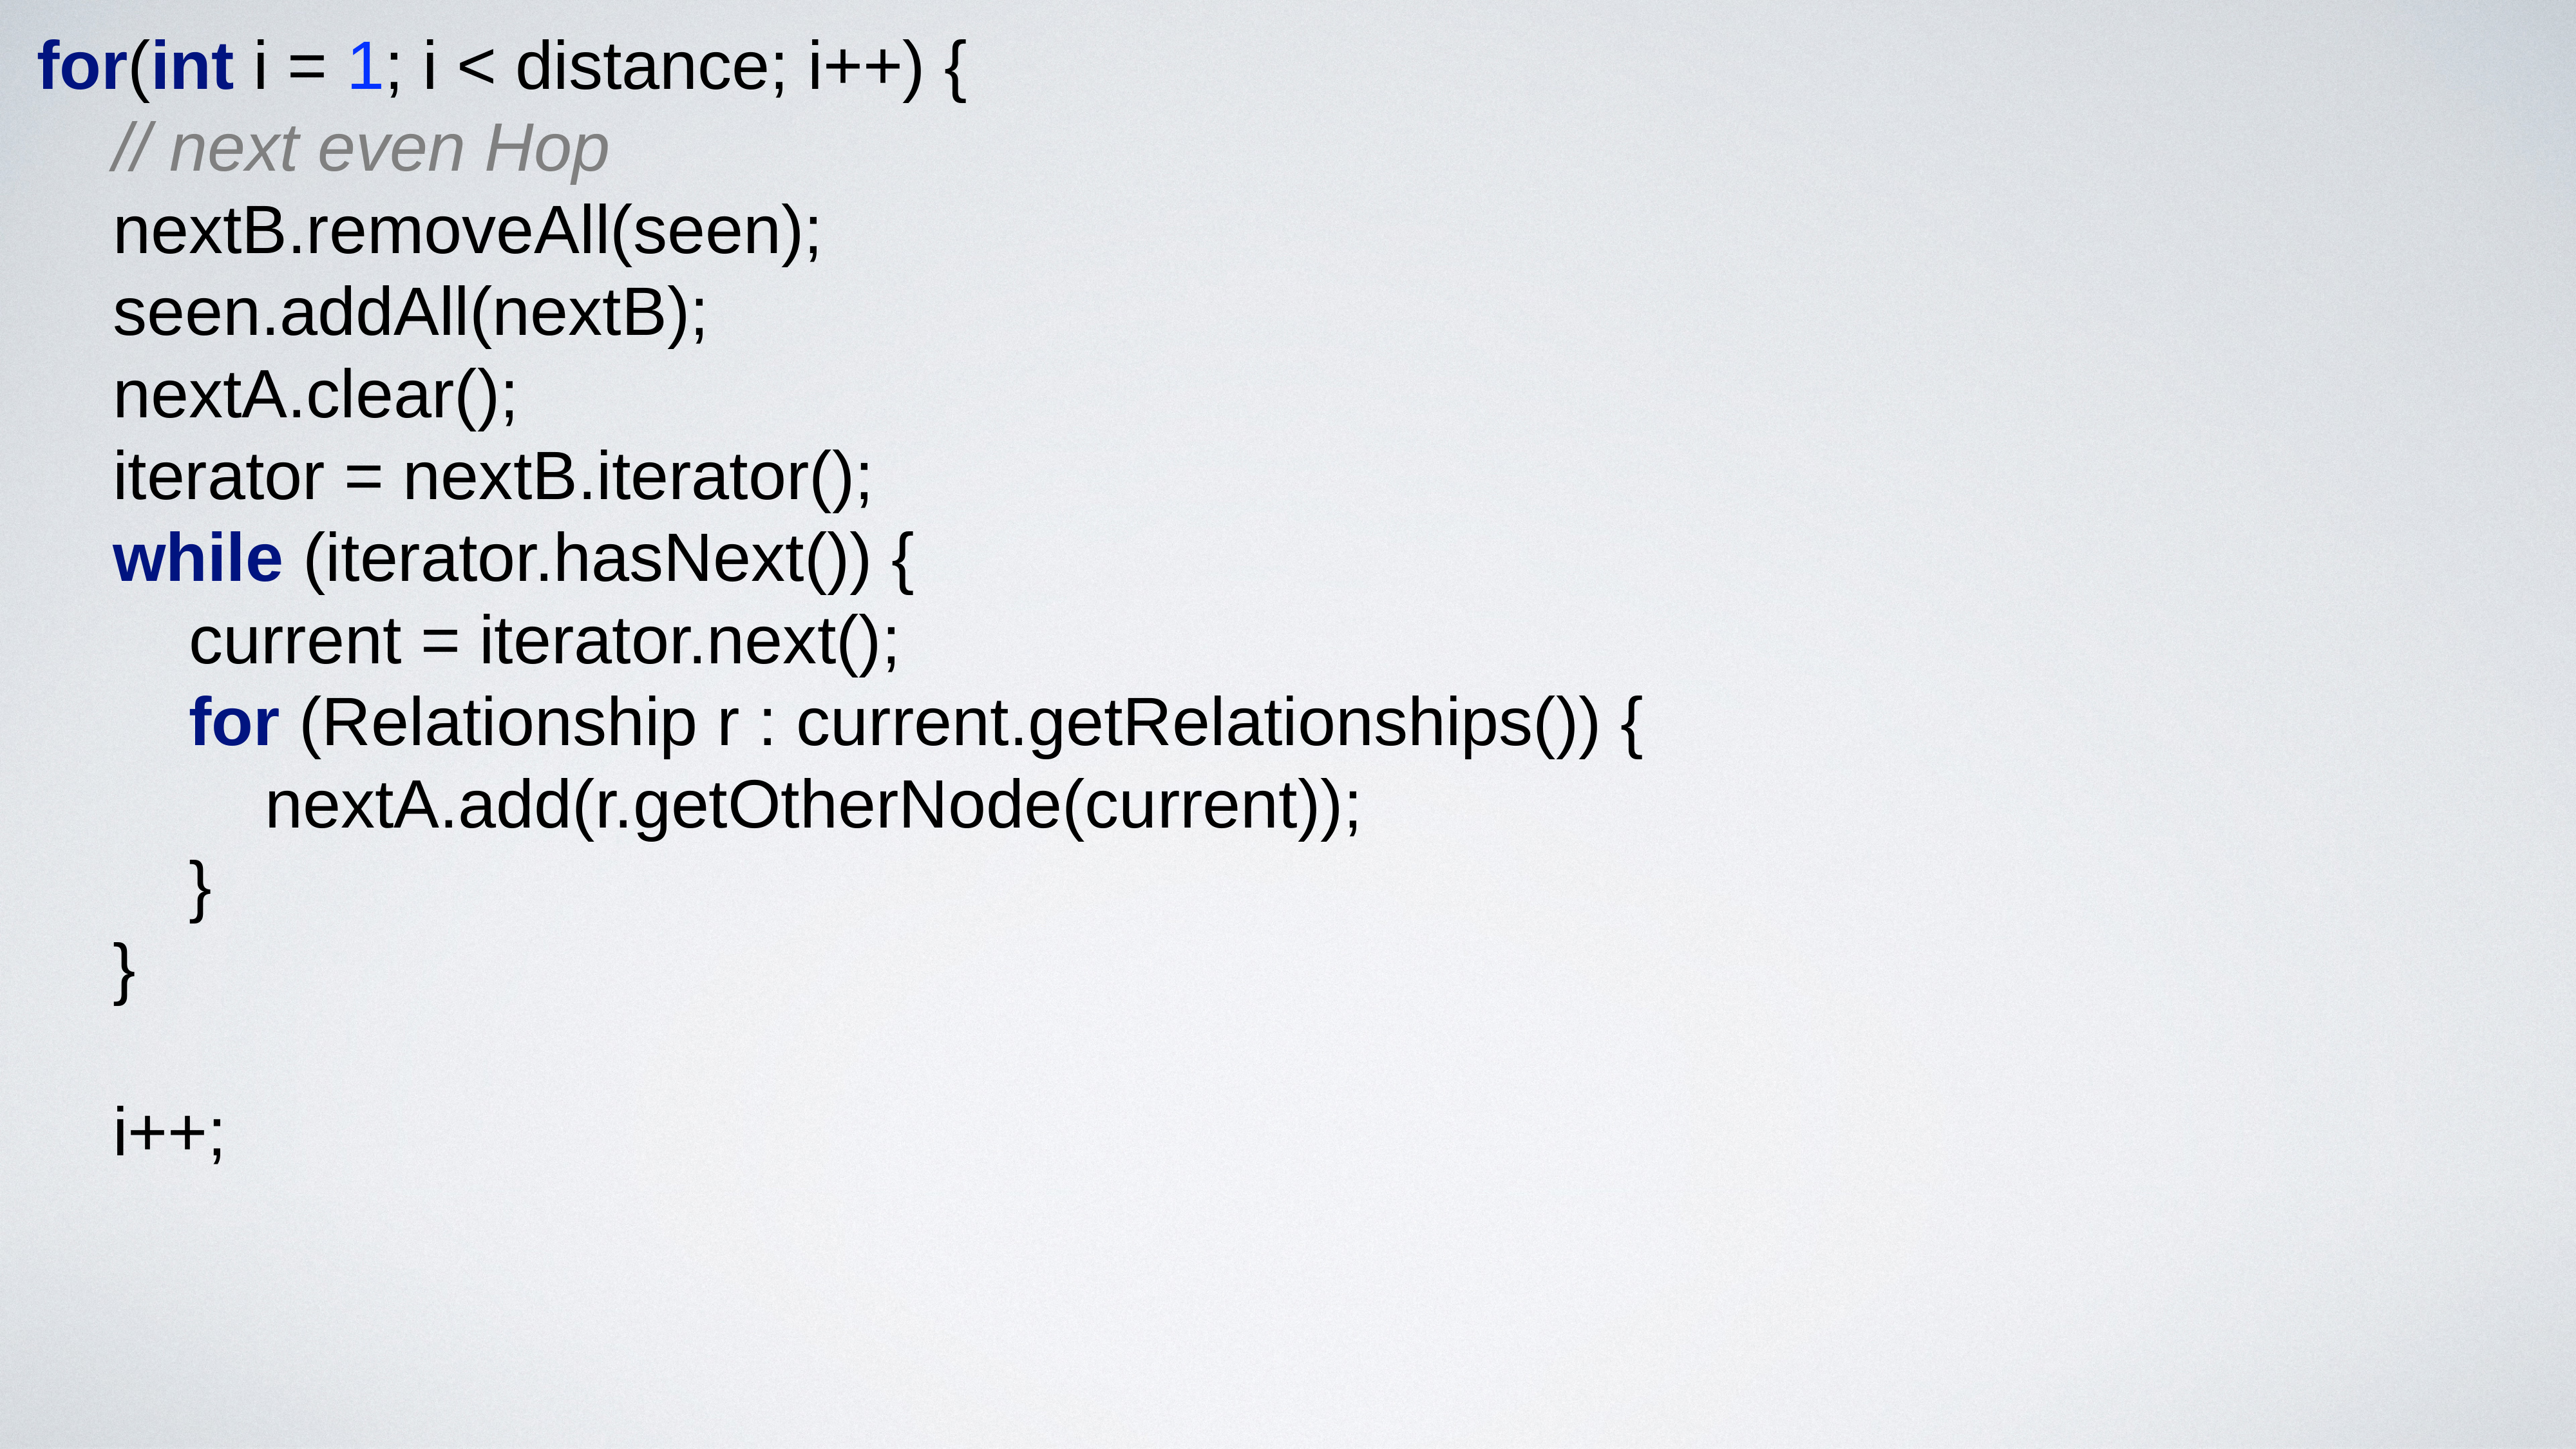

for(int i = 1; i < distance; i++) {
    // next even Hop
    nextB.removeAll(seen);
    seen.addAll(nextB);
    nextA.clear();
    iterator = nextB.iterator();
    while (iterator.hasNext()) {
        current = iterator.next();
        for (Relationship r : current.getRelationships()) {
            nextA.add(r.getOtherNode(current));
        }
    }

    i++;